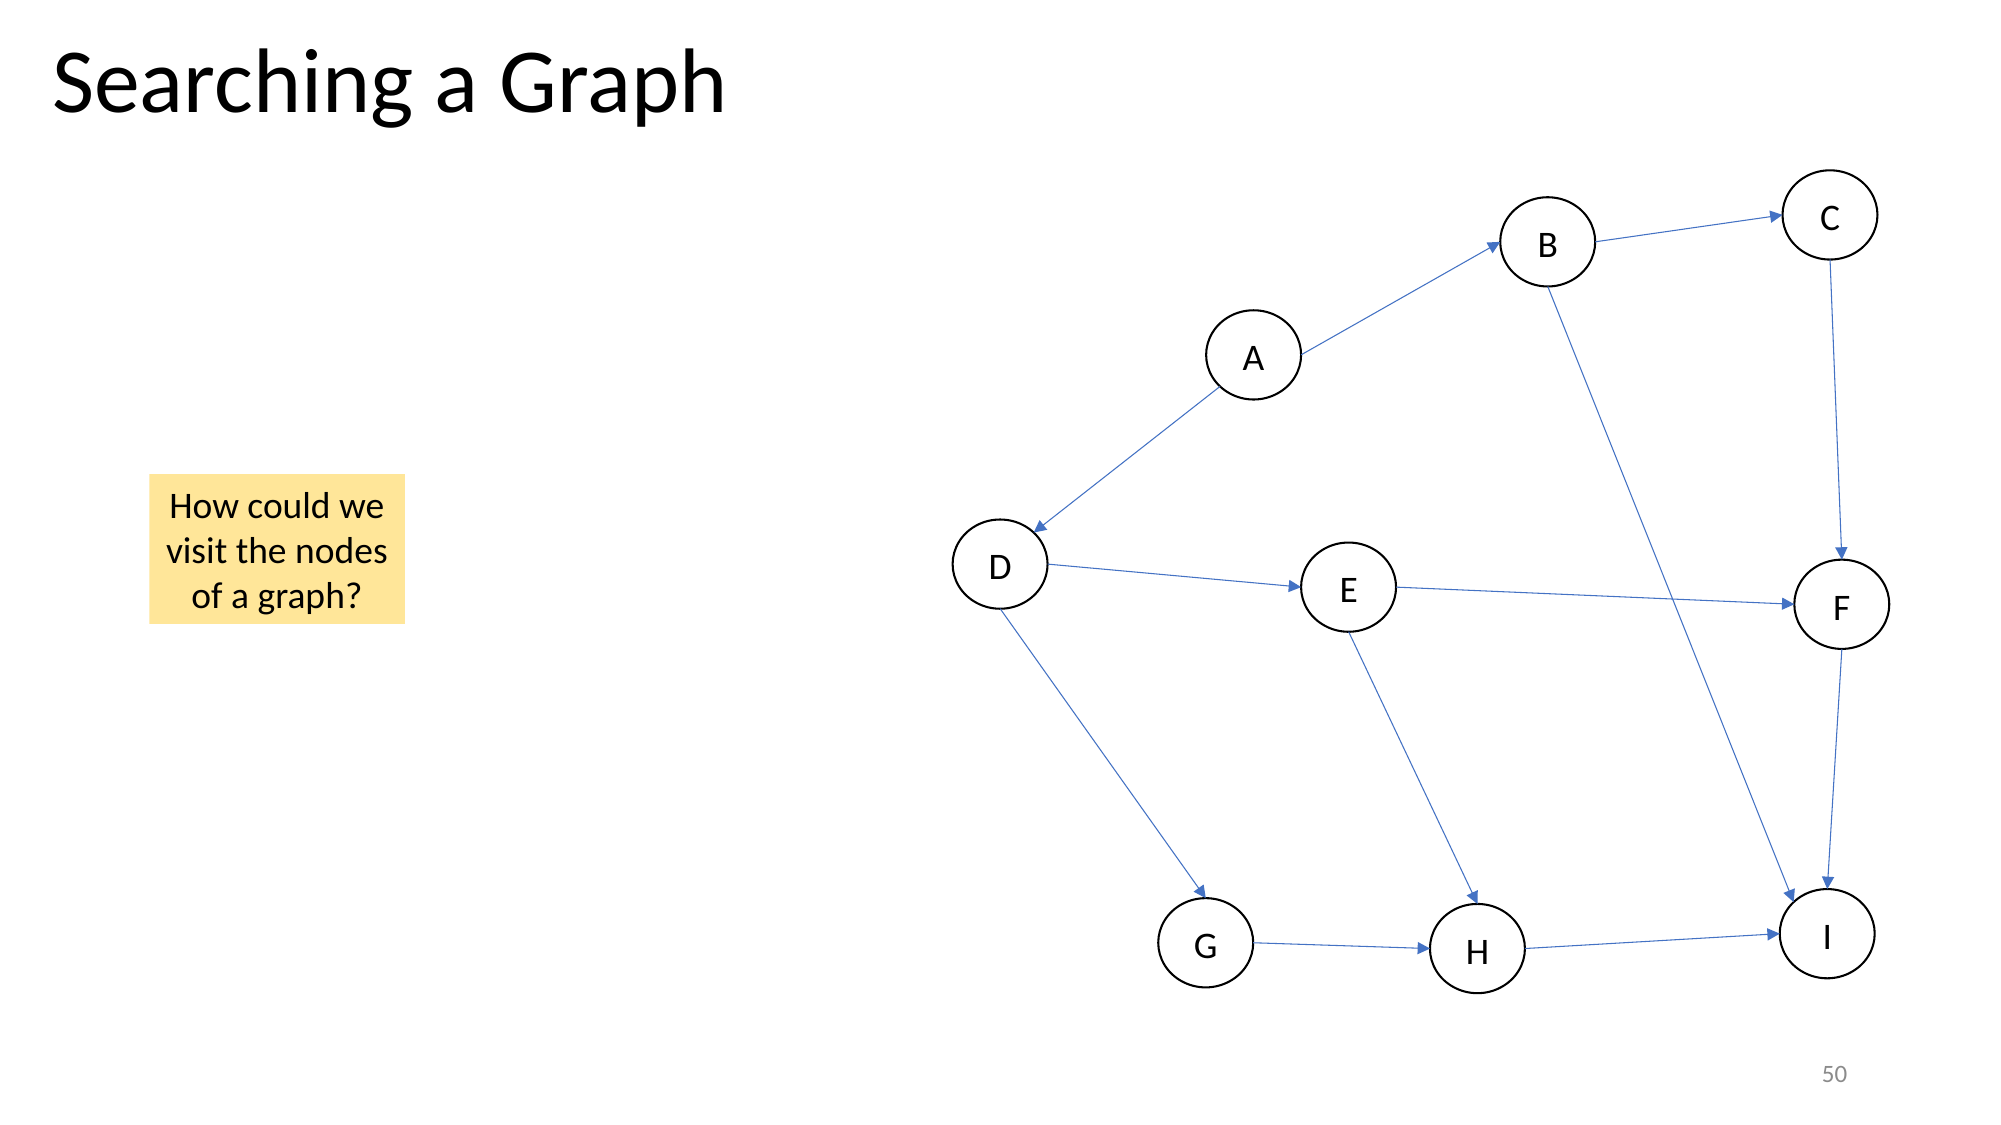

Searching a Graph

C

B

A
How could we visit the nodes of a graph?

D

E

F

I

G

H
50